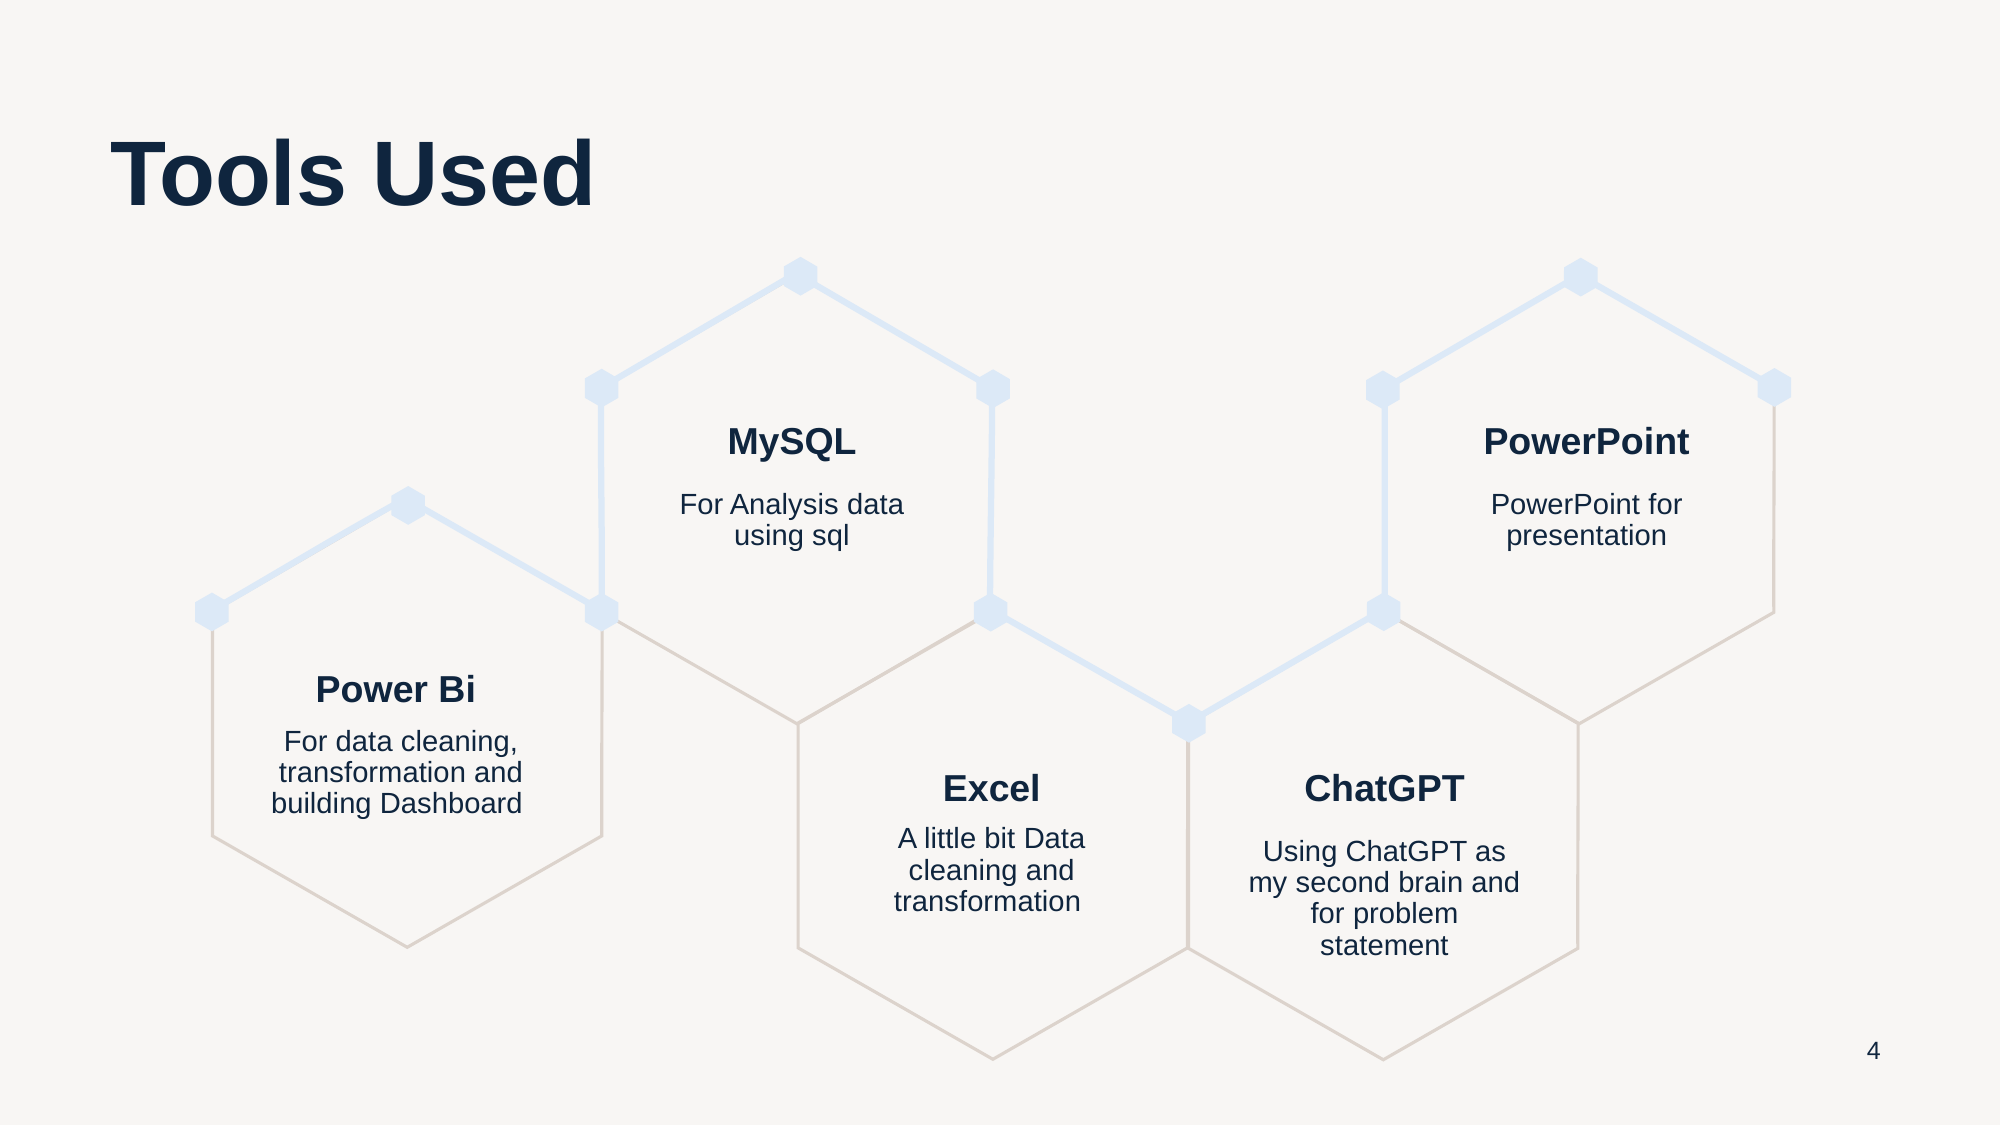

# Tools Used
MySQL
PowerPoint
For Analysis data using sql
PowerPoint for presentation
Power Bi
For data cleaning, transformation and building Dashboard
Excel
ChatGPT
A little bit Data cleaning and transformation

Using ChatGPT as my second brain and for problem statement
4